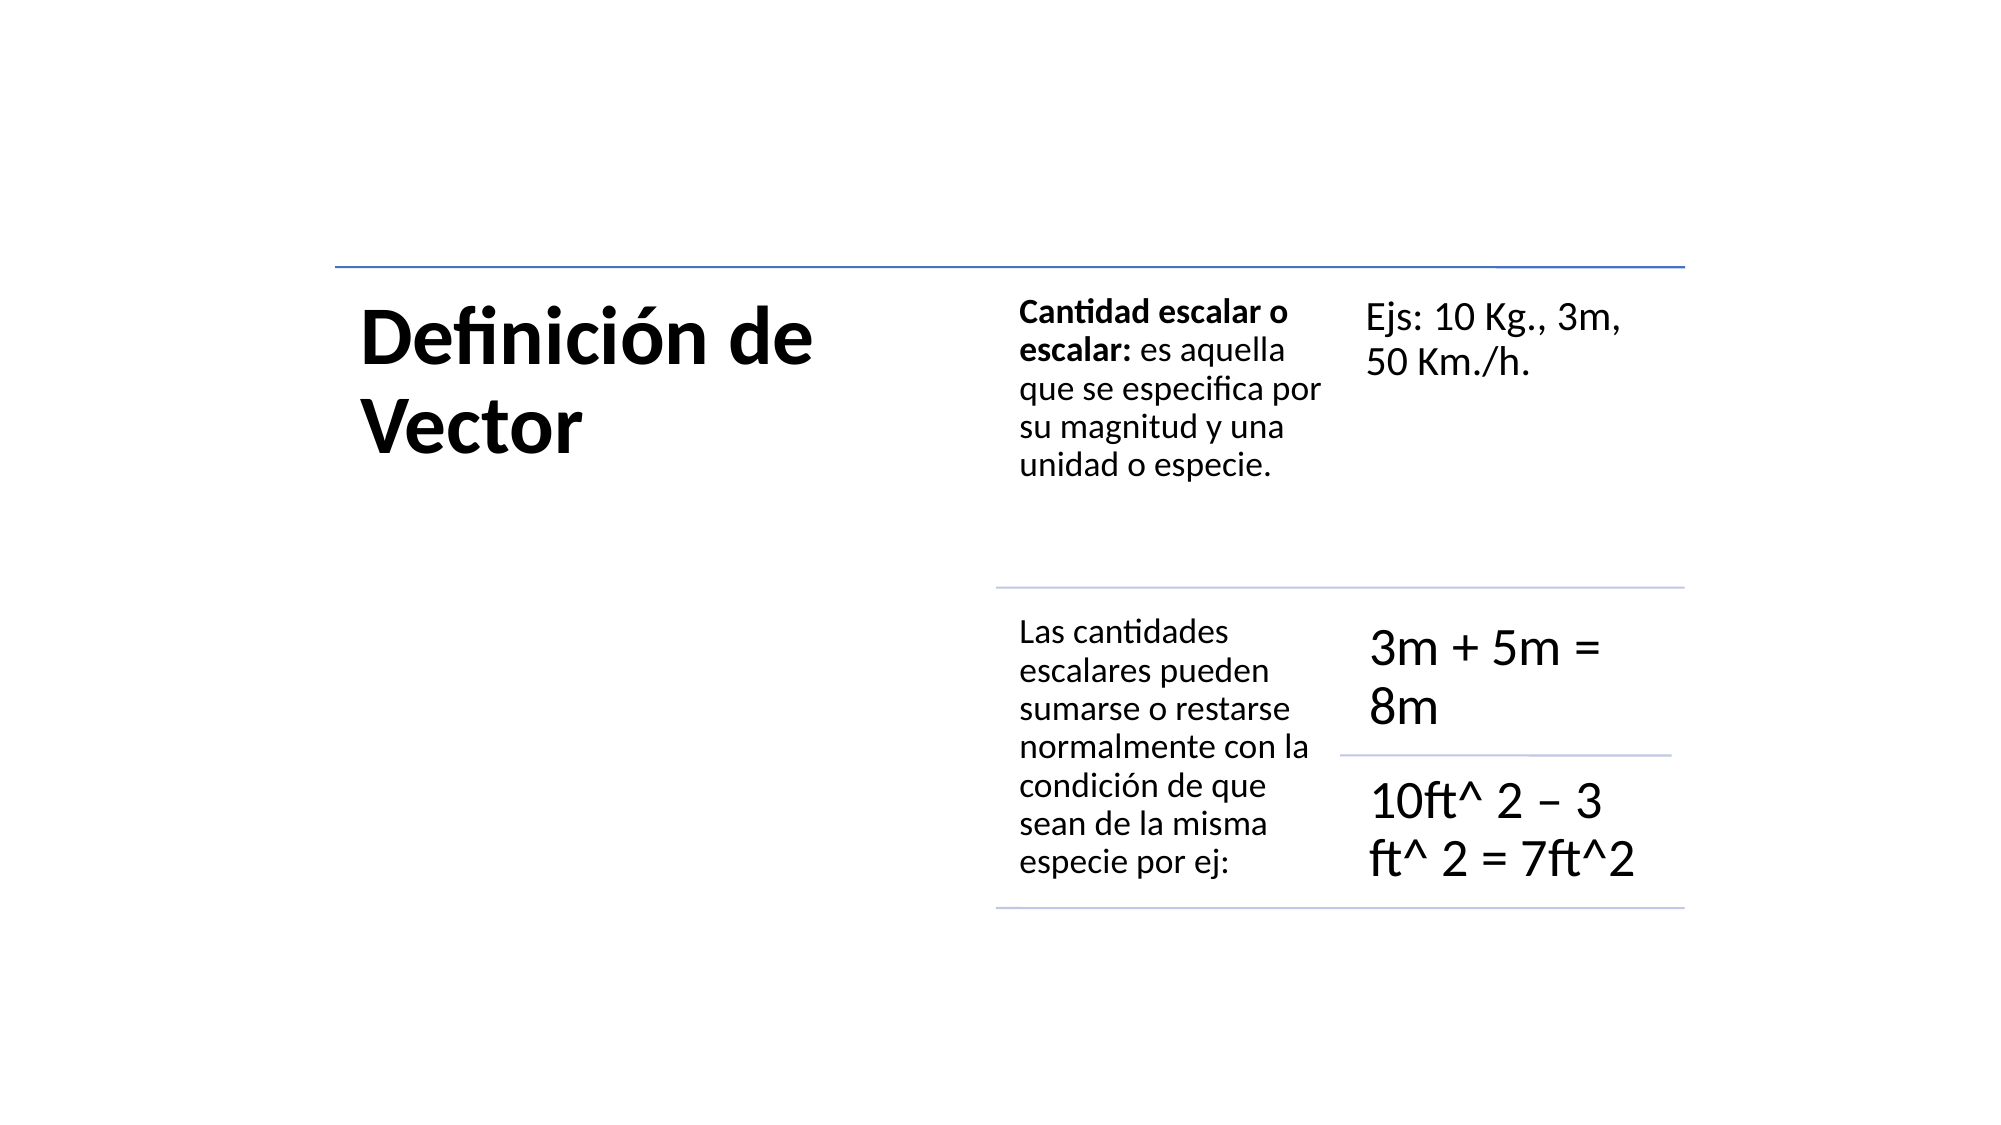

Definición de Vector
Cantidad escalar o escalar: es aquella que se especifica por su magnitud y una unidad o especie.
Ejs: 10 Kg., 3m, 50 Km./h.
Las cantidades escalares pueden sumarse o restarse normalmente con la condición de que sean de la misma especie por ej:
3m + 5m = 8m
10ft^ 2 – 3 ft^ 2 = 7ft^2